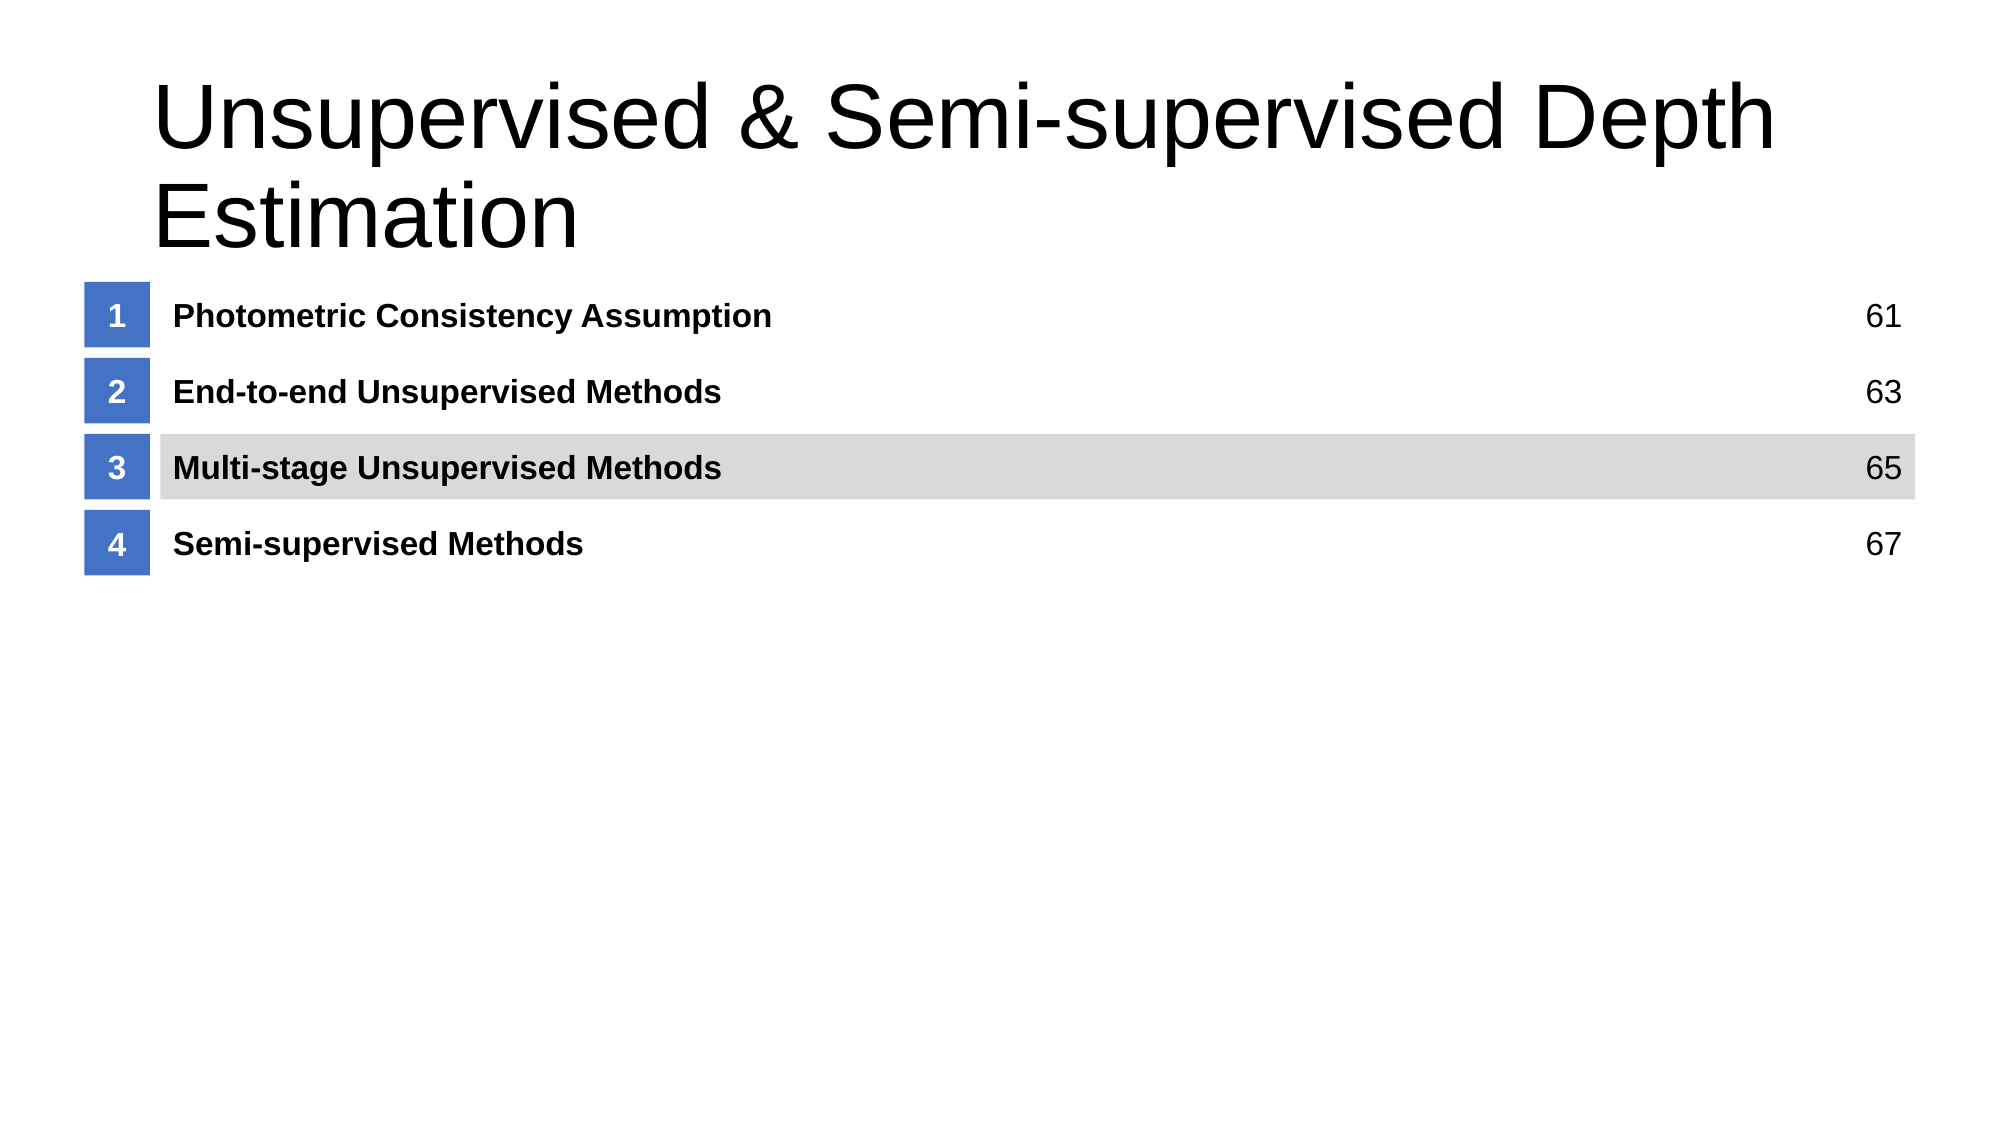

# Unsupervised & Semi-supervised Depth Estimation
1
Photometric Consistency Assumption
61
2
End-to-end Unsupervised Methods
63
3

Multi-stage Unsupervised Methods
65
4
Semi-supervised Methods
67